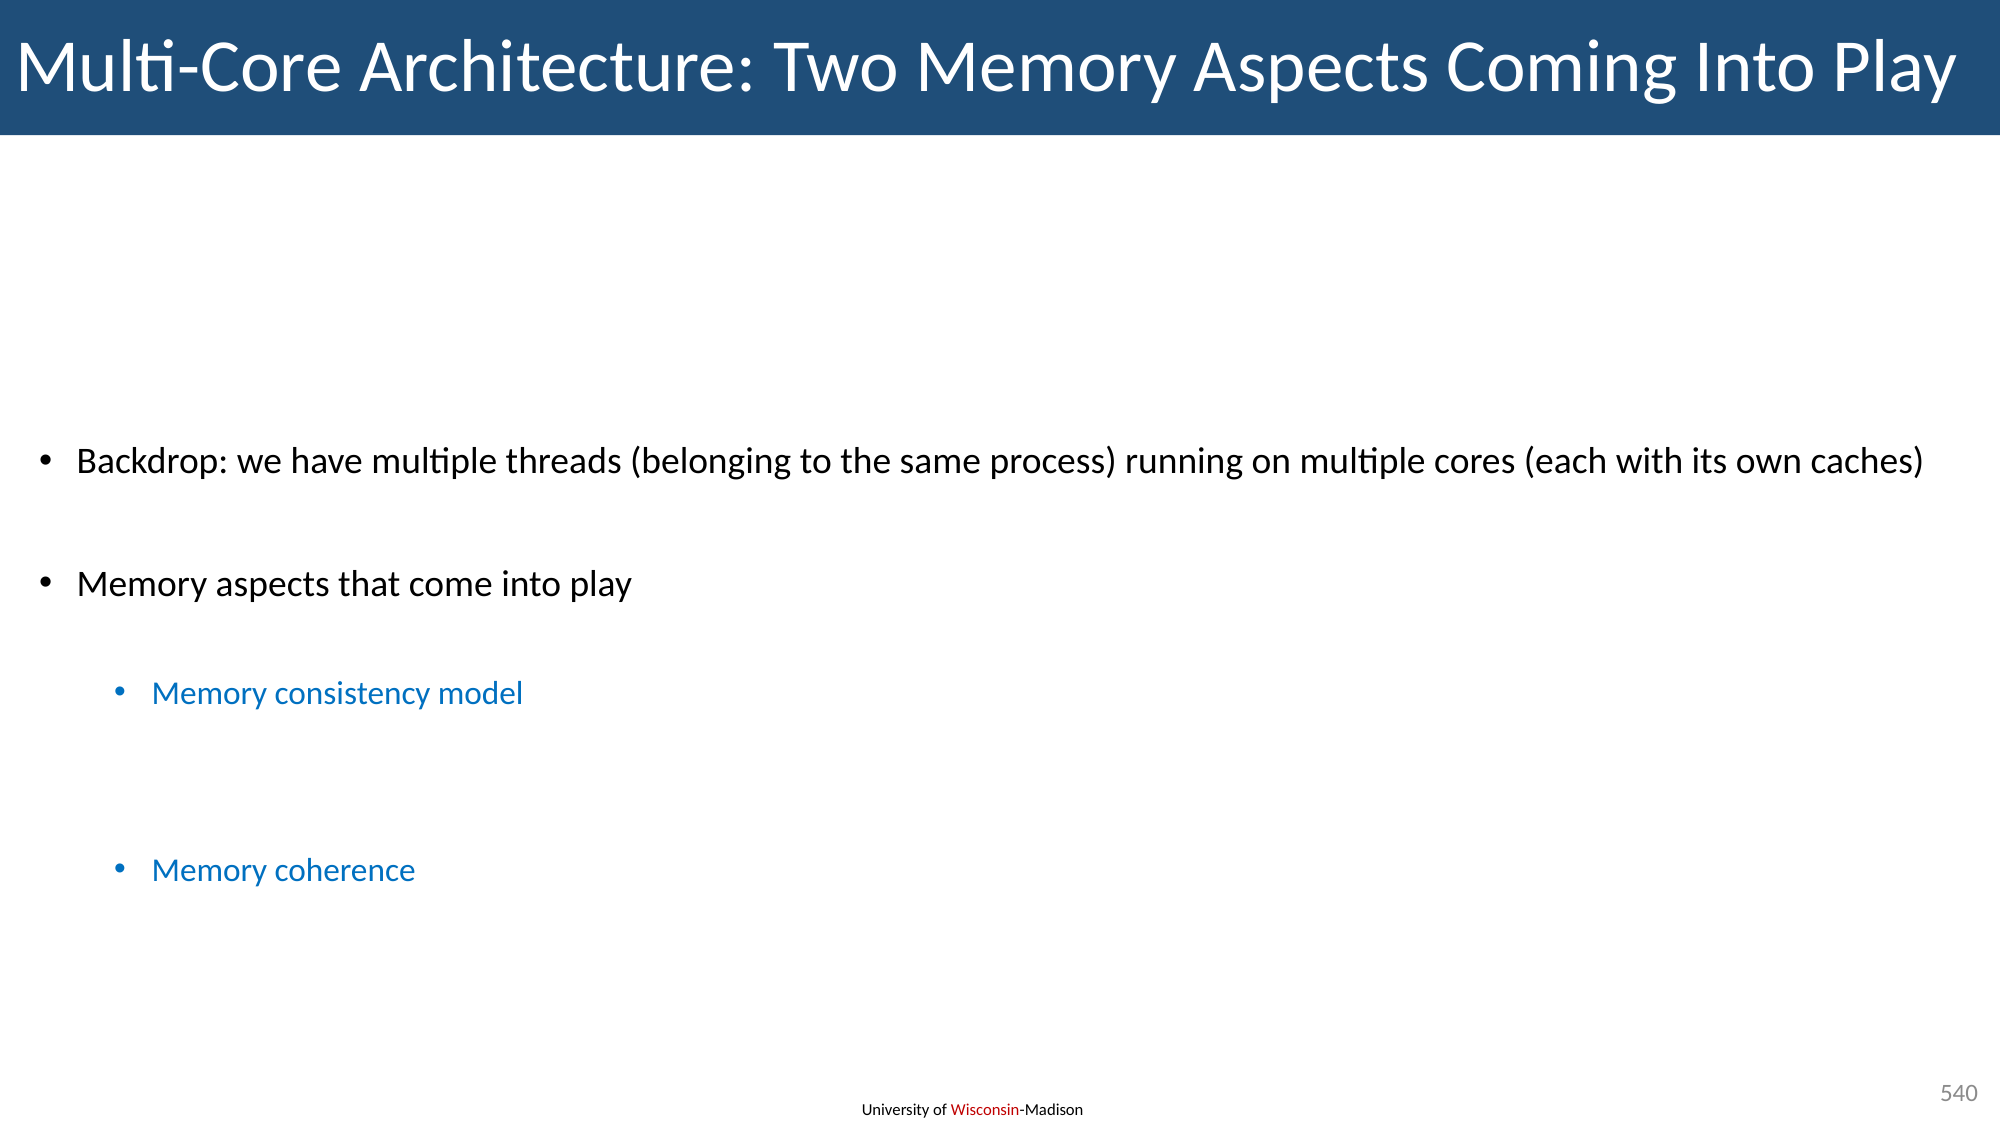

# Multi-Core Architecture: Two Memory Aspects Coming Into Play

Backdrop: we have multiple threads (belonging to the same process) running on multiple cores (each with its own caches)

Memory aspects that come into play

Memory consistency model

Memory coherence

540